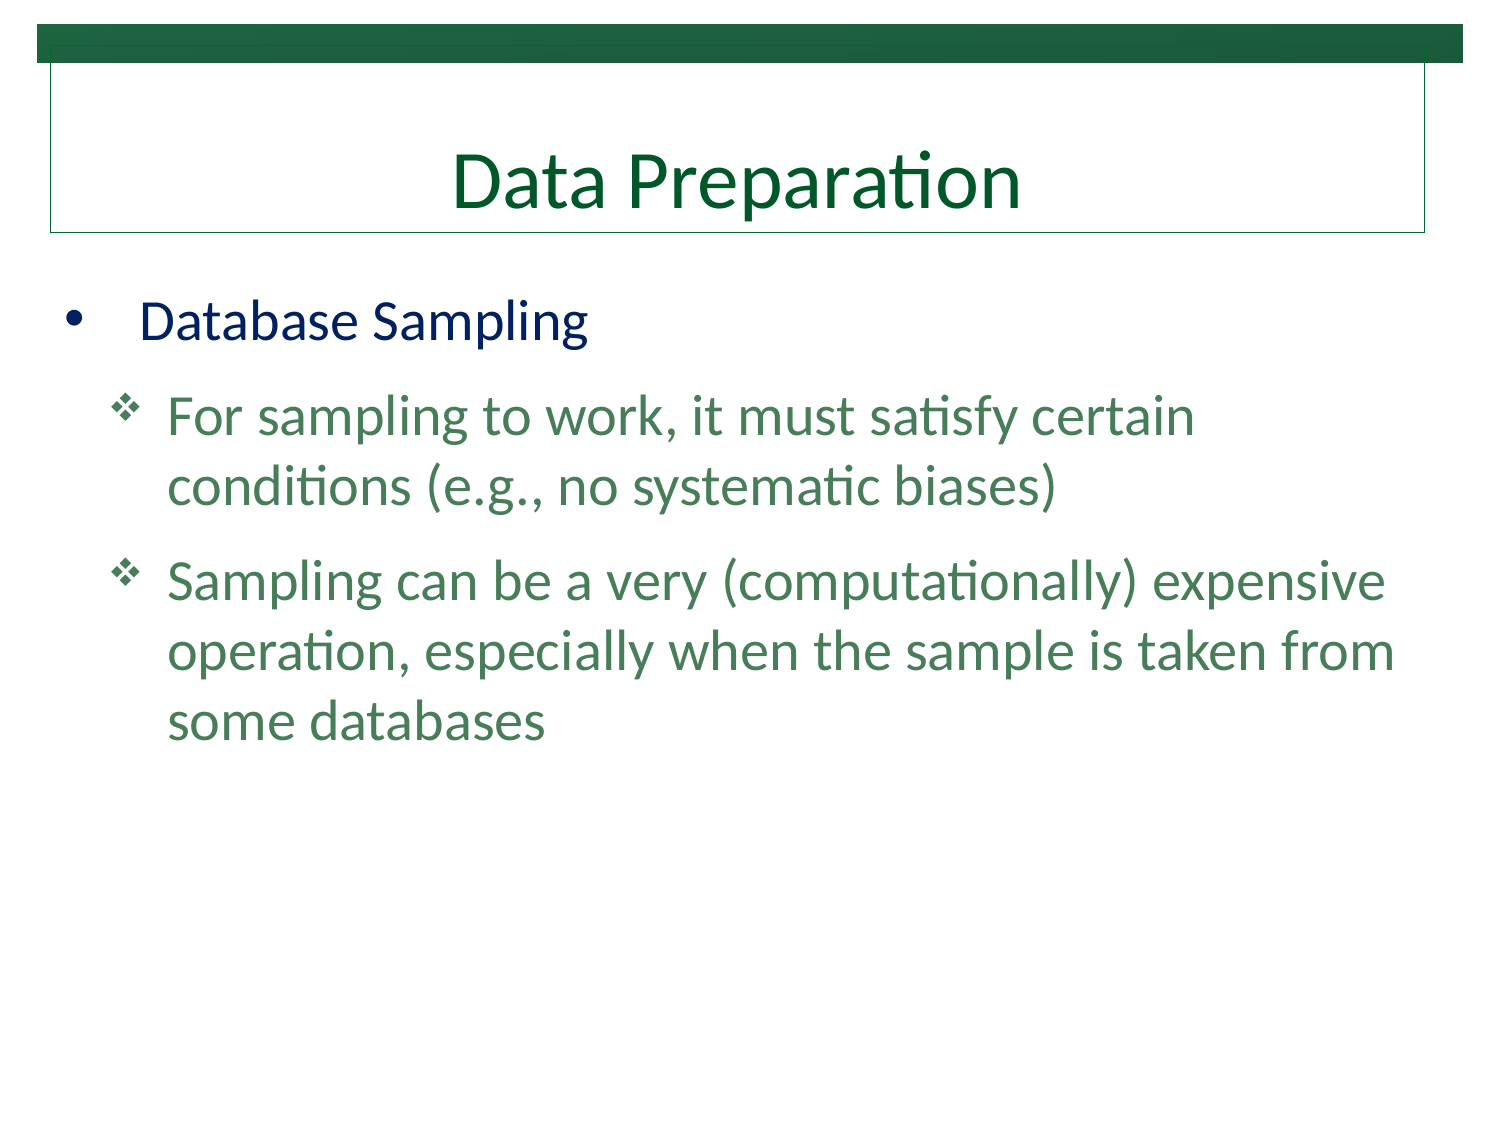

# Data Preparation
Database Sampling
For sampling to work, it must satisfy certain conditions (e.g., no systematic biases)
Sampling can be a very (computationally) expensive operation, especially when the sample is taken from some databases